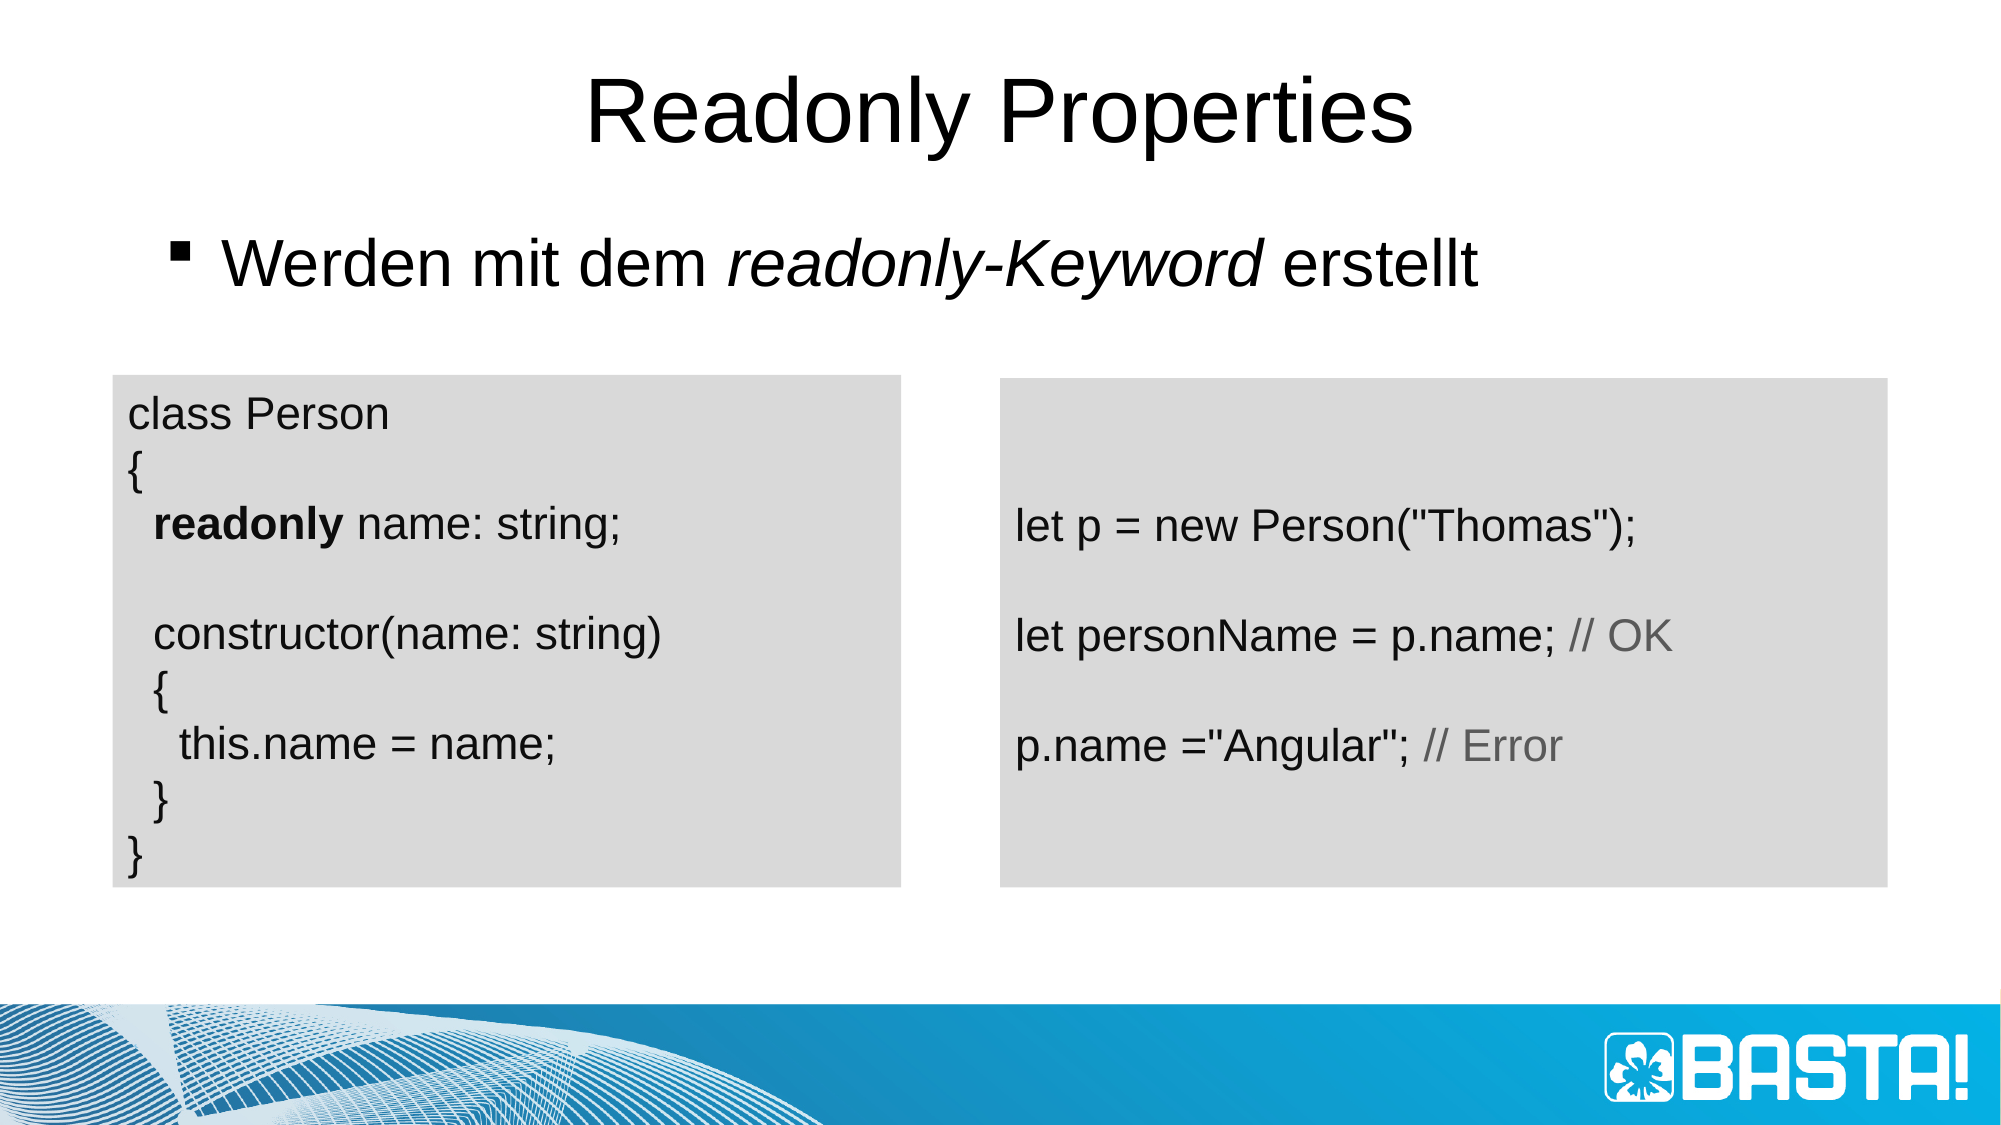

# Readonly Properties
Werden mit dem readonly-Keyword erstellt

class Person
{
  readonly name: string;

  constructor(name: string)
  {
    this.name = name;
  }
}
let p = new Person("Thomas");

let personName = p.name; // OK

p.name ="Angular"; // Error